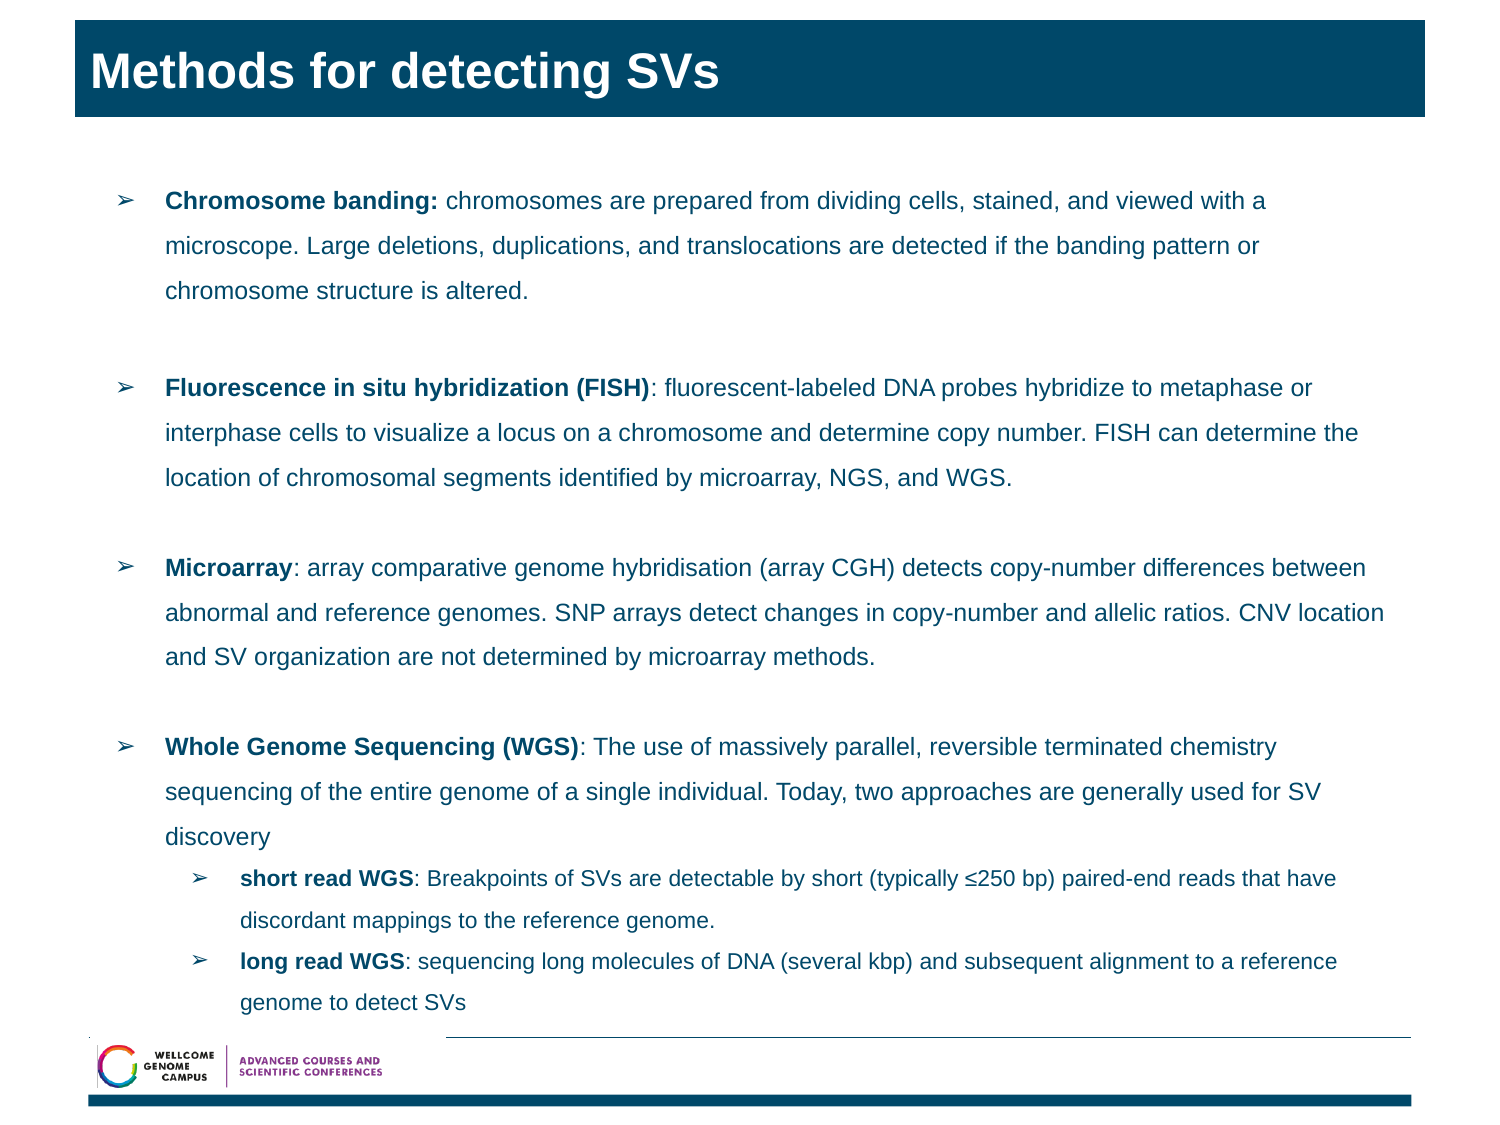

# Methods for detecting SVs
Chromosome banding: chromosomes are prepared from dividing cells, stained, and viewed with a microscope. Large deletions, duplications, and translocations are detected if the banding pattern or chromosome structure is altered.

Fluorescence in situ hybridization (FISH): fluorescent-labeled DNA probes hybridize to metaphase or interphase cells to visualize a locus on a chromosome and determine copy number. FISH can determine the location of chromosomal segments identified by microarray, NGS, and WGS.

Microarray: array comparative genome hybridisation (array CGH) detects copy-number differences between abnormal and reference genomes. SNP arrays detect changes in copy-number and allelic ratios. CNV location and SV organization are not determined by microarray methods.

Whole Genome Sequencing (WGS): The use of massively parallel, reversible terminated chemistry sequencing of the entire genome of a single individual. Today, two approaches are generally used for SV discovery
short read WGS: Breakpoints of SVs are detectable by short (typically ≤250 bp) paired-end reads that have discordant mappings to the reference genome.
long read WGS: sequencing long molecules of DNA (several kbp) and subsequent alignment to a reference genome to detect SVs